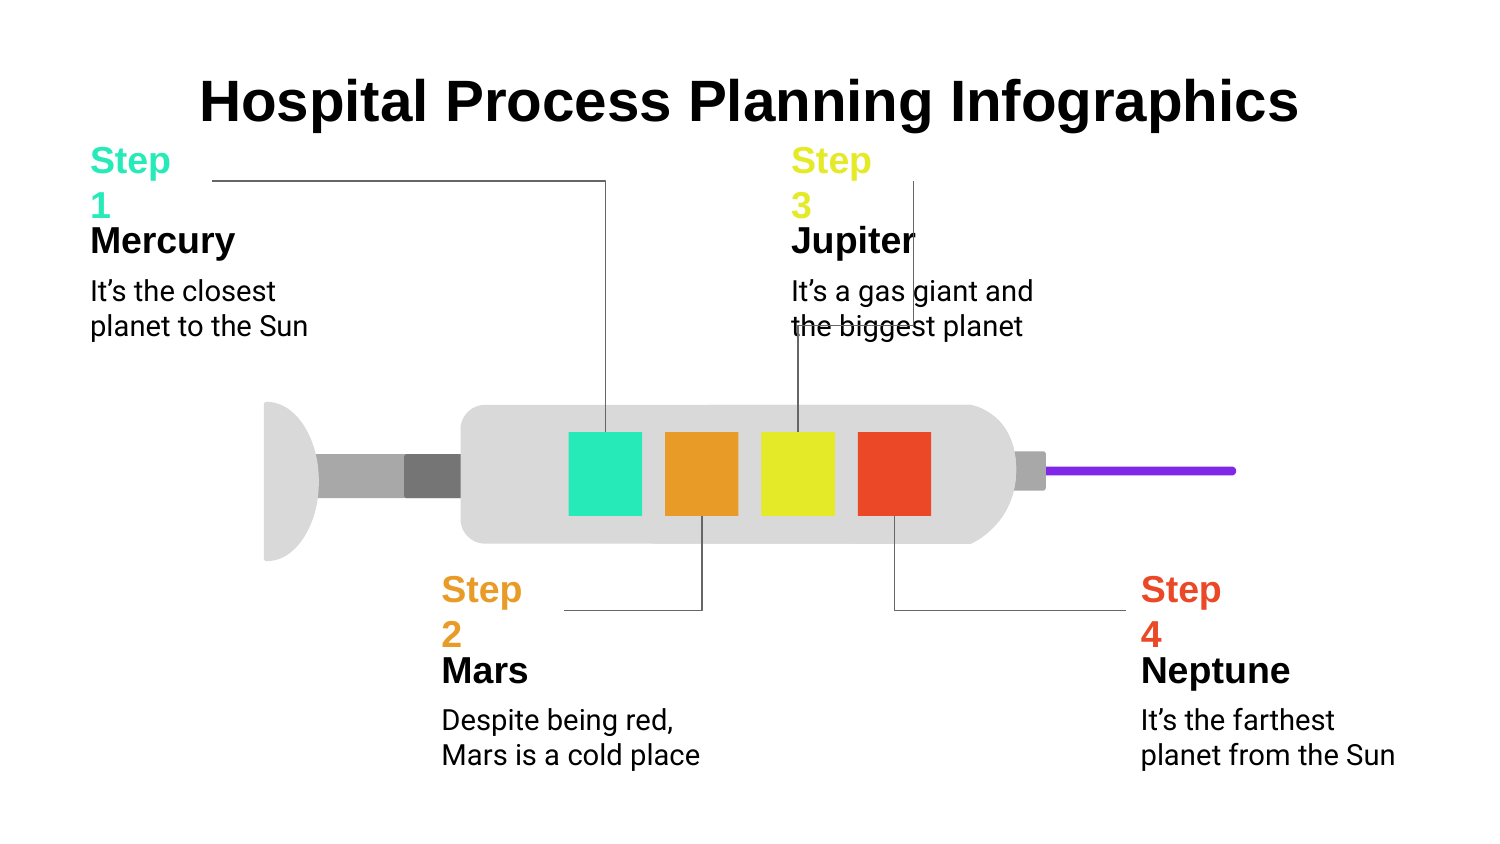

# Hospital Process Planning Infographics
Step 1
Mercury
It’s the closest planet to the Sun
Step 3
Jupiter
It’s a gas giant and the biggest planet

Step 2
Mars
Despite being red, Mars is a cold place
Step 4
Neptune
It’s the farthest planet from the Sun